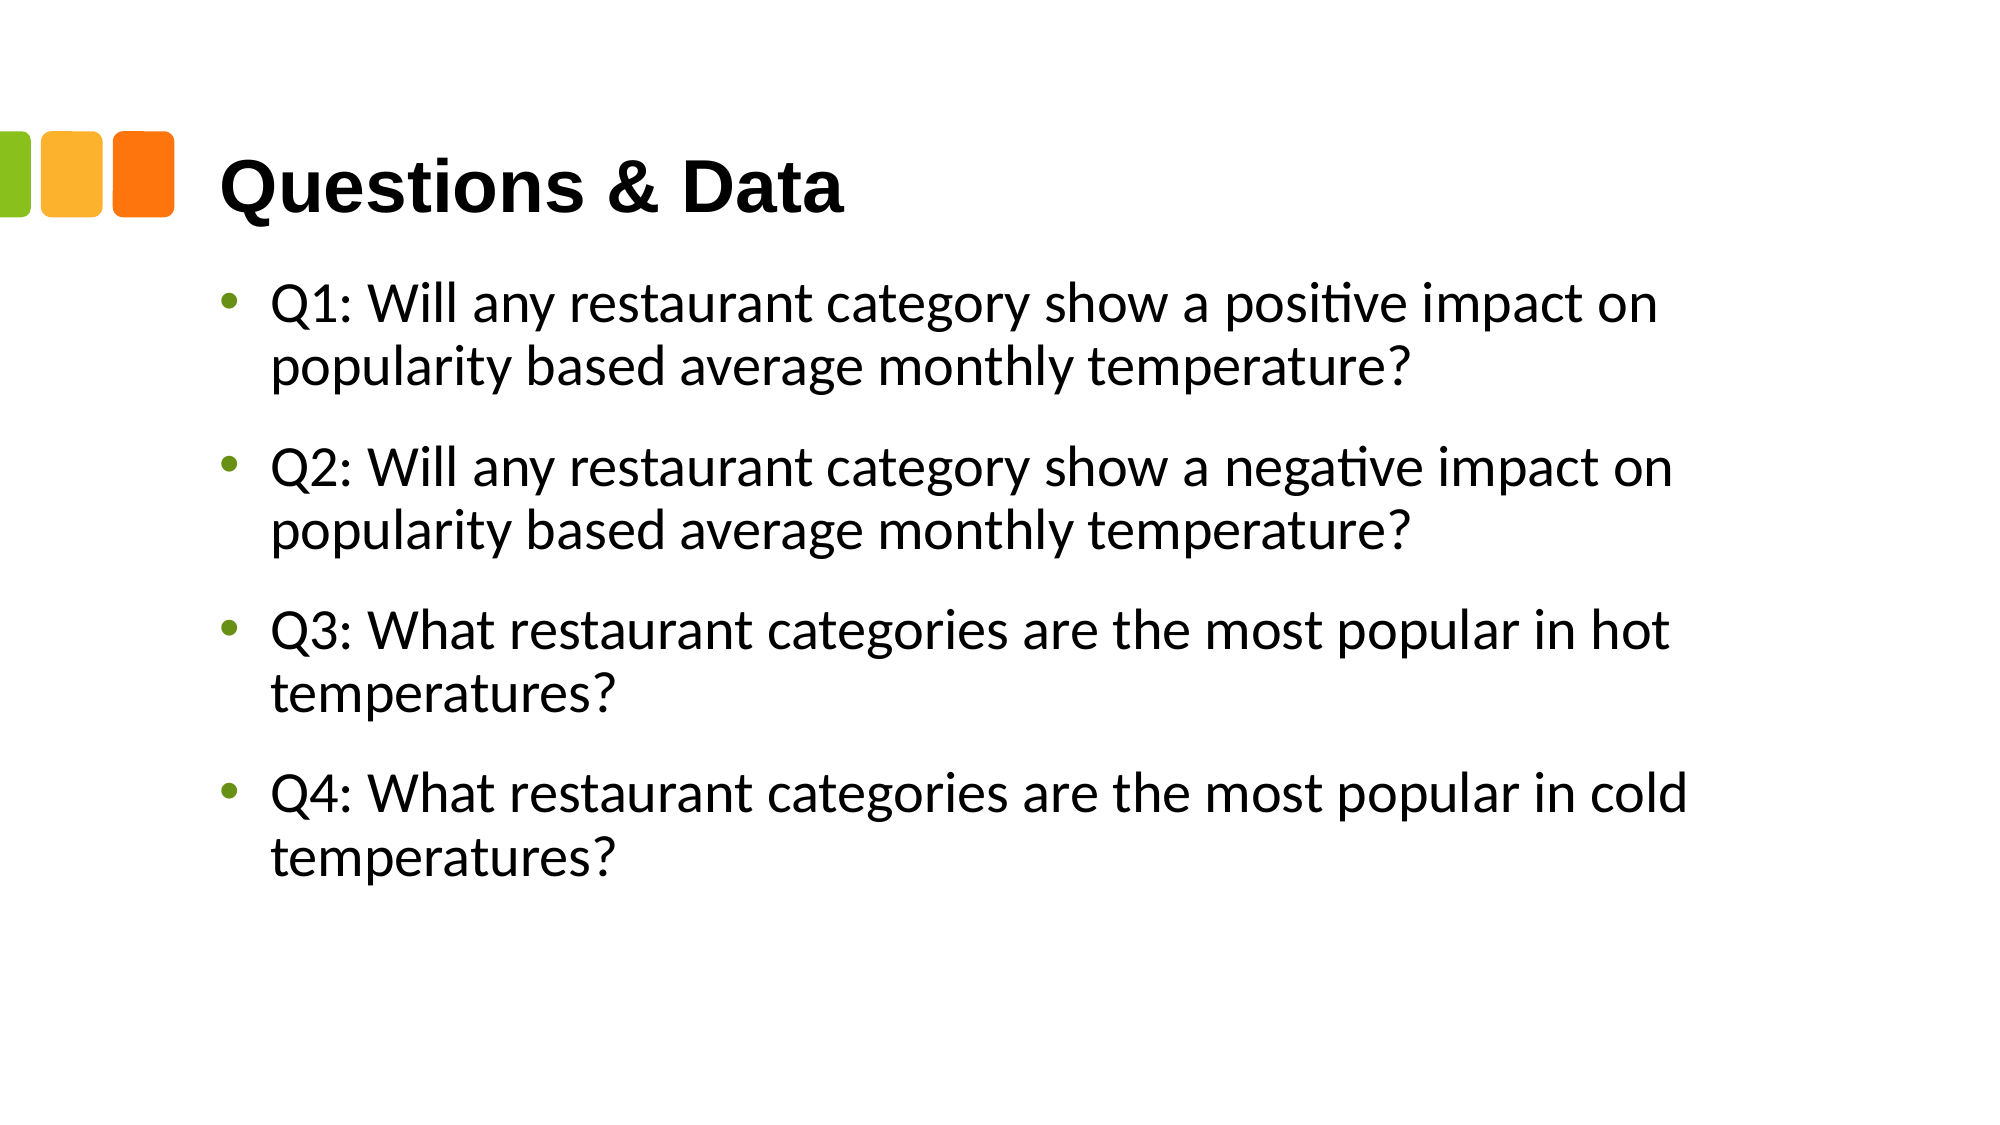

# Questions & Data
Q1: Will any restaurant category show a positive impact on popularity based average monthly temperature?
Q2: Will any restaurant category show a negative impact on popularity based average monthly temperature?
Q3: What restaurant categories are the most popular in hot temperatures?
Q4: What restaurant categories are the most popular in cold temperatures?